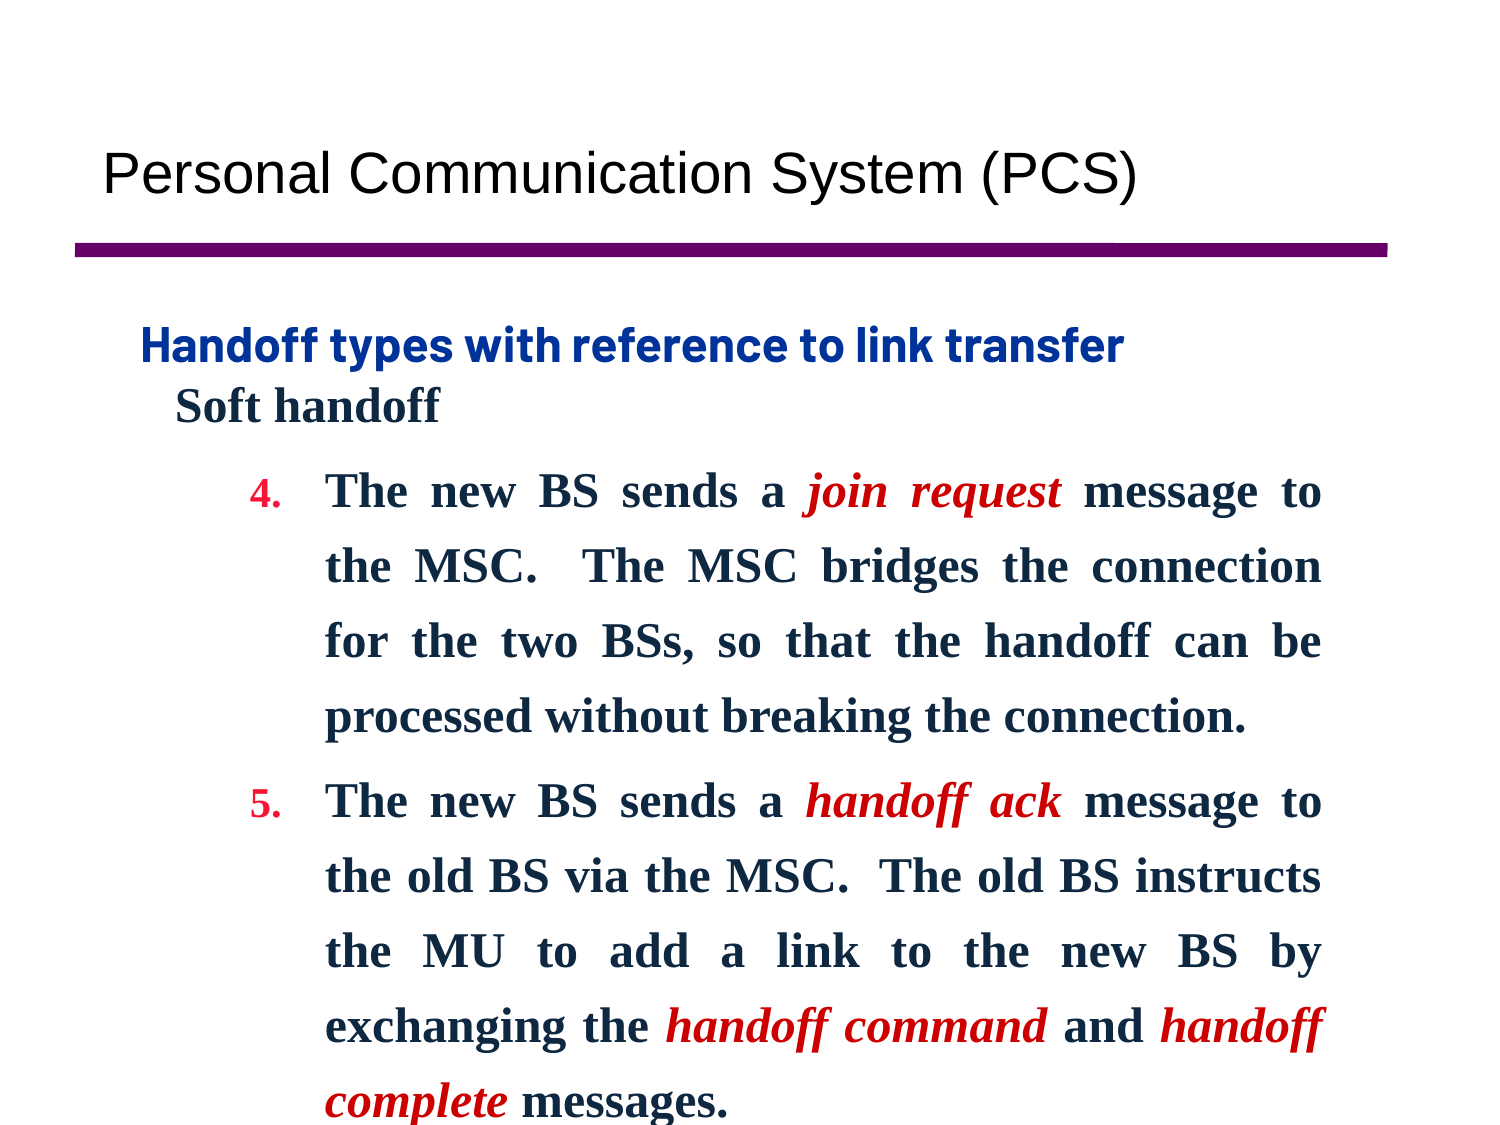

# Personal Communication System (PCS)

Handoff types with reference to link transfer
Soft handoff
The new BS sends a join request message to the MSC.  The MSC bridges the connection for the two BSs, so that the handoff can be processed without breaking the connection.
The new BS sends a handoff ack message to the old BS via the MSC.  The old BS instructs the MU to add a link to the new BS by exchanging the handoff command and handoff complete messages.